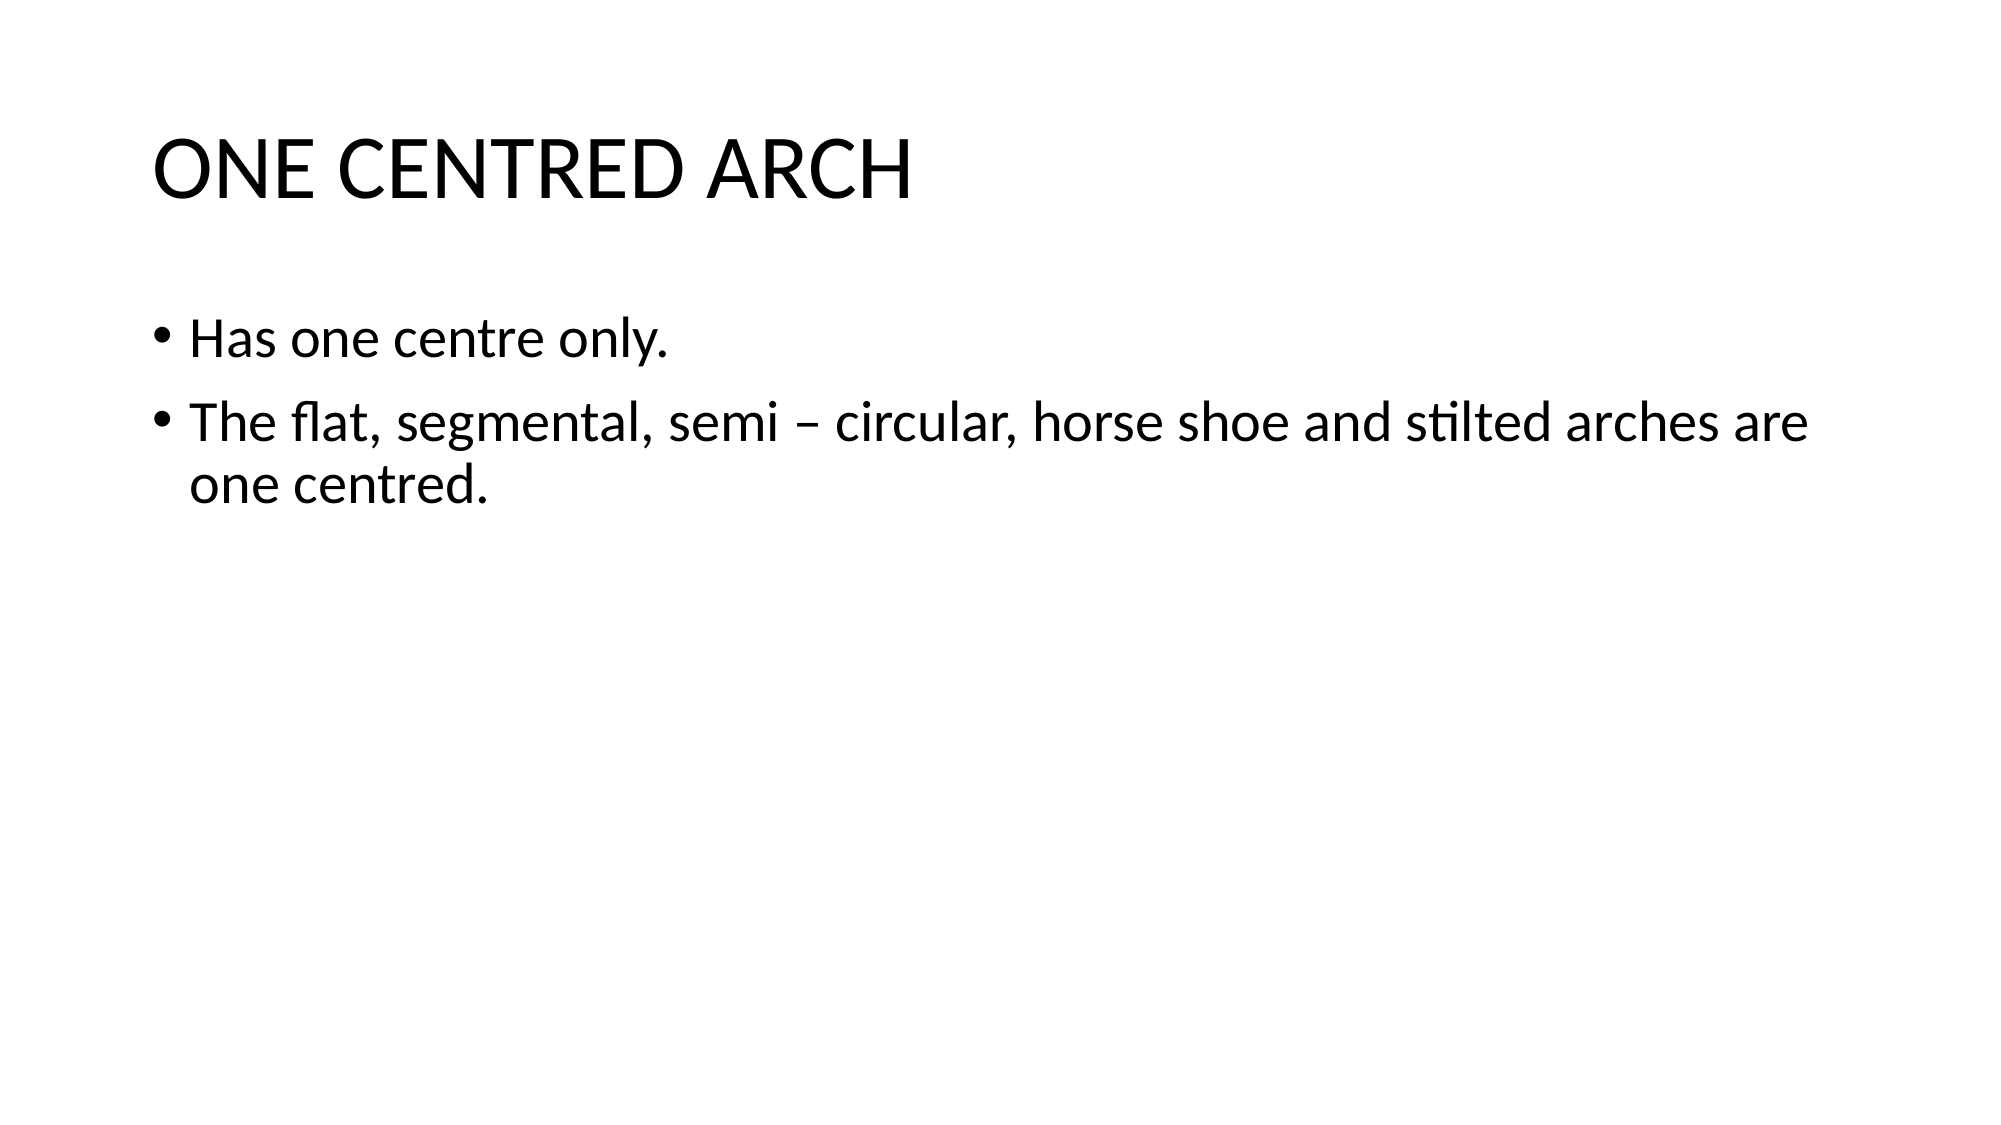

# ONE CENTRED ARCH
Has one centre only.
The flat, segmental, semi – circular, horse shoe and stilted arches are one centred.